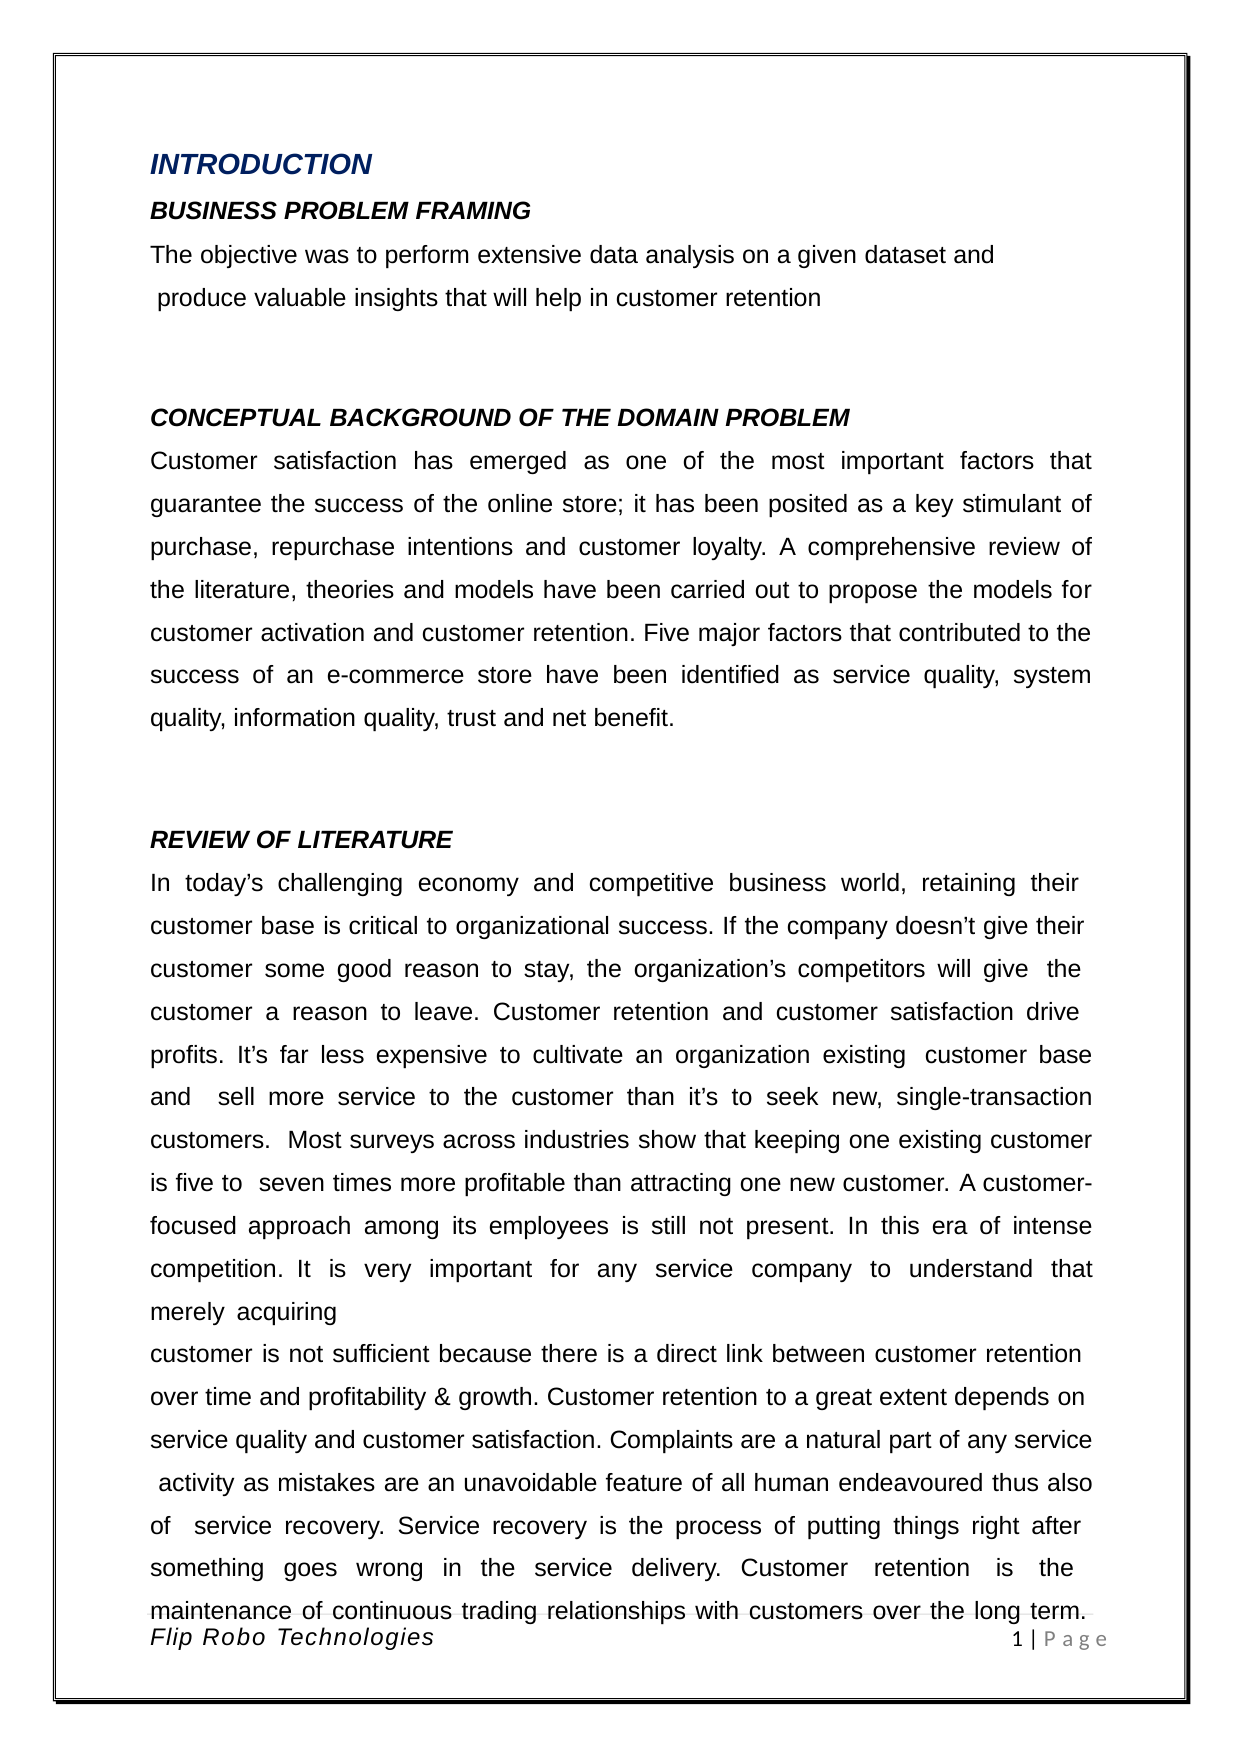

INTRODUCTION
BUSINESS PROBLEM FRAMING
The objective was to perform extensive data analysis on a given dataset and  produce valuable insights that will help in customer retention
CONCEPTUAL BACKGROUND OF THE DOMAIN PROBLEM
Customer satisfaction has emerged as one of the most important factors that guarantee the success of the online store; it has been posited as a key stimulant of purchase, repurchase intentions and customer loyalty. A comprehensive review of the literature, theories and models have been carried out to propose the models for customer activation and customer retention. Five major factors that contributed to the success of an e-commerce store have been identified as service quality, system quality, information quality, trust and net benefit.
REVIEW OF LITERATURE
In today’s challenging economy and competitive business world, retaining their  customer base is critical to organizational success. If the company doesn’t give their  customer some good reason to stay, the organization’s competitors will give the  customer a reason to leave. Customer retention and customer satisfaction drive  profits. It’s far less expensive to cultivate an organization existing customer base and  sell more service to the customer than it’s to seek new, single-transaction customers.  Most surveys across industries show that keeping one existing customer is five to  seven times more profitable than attracting one new customer. A customer-focused approach among its employees is still not present. In this era of intense competition. It is very important for any service company to understand that merely acquiring
customer is not sufficient because there is a direct link between customer retention  over time and profitability & growth. Customer retention to a great extent depends on  service quality and customer satisfaction. Complaints are a natural part of any service  activity as mistakes are an unavoidable feature of all human endeavoured thus also of  service recovery. Service recovery is the process of putting things right after  something goes wrong in the service delivery. Customer retention is the  maintenance of continuous trading relationships with customers over the long term.

Flip Robo Technologies
1 | P a g e